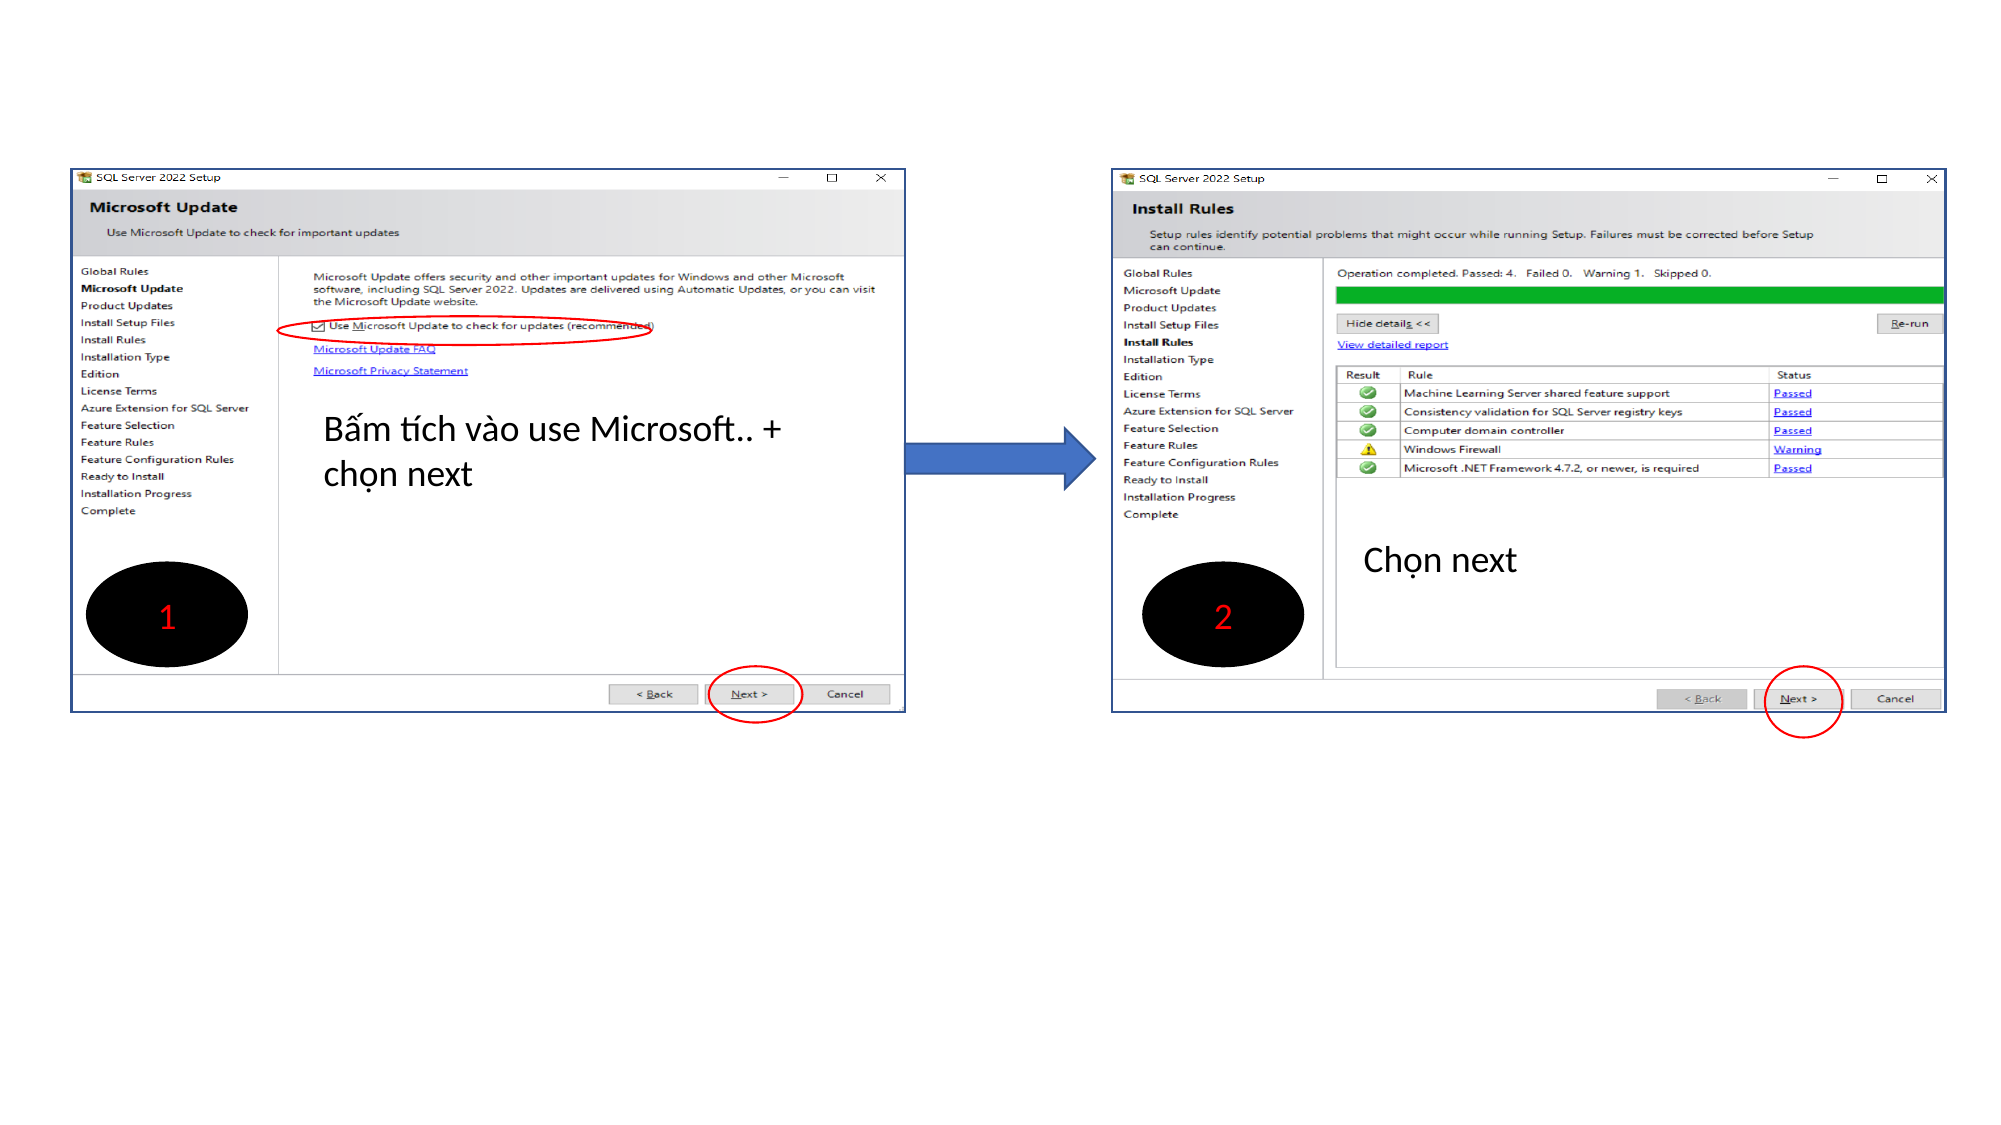

Bấm tích vào use Microsoft.. + chọn next

Chọn next
1
2